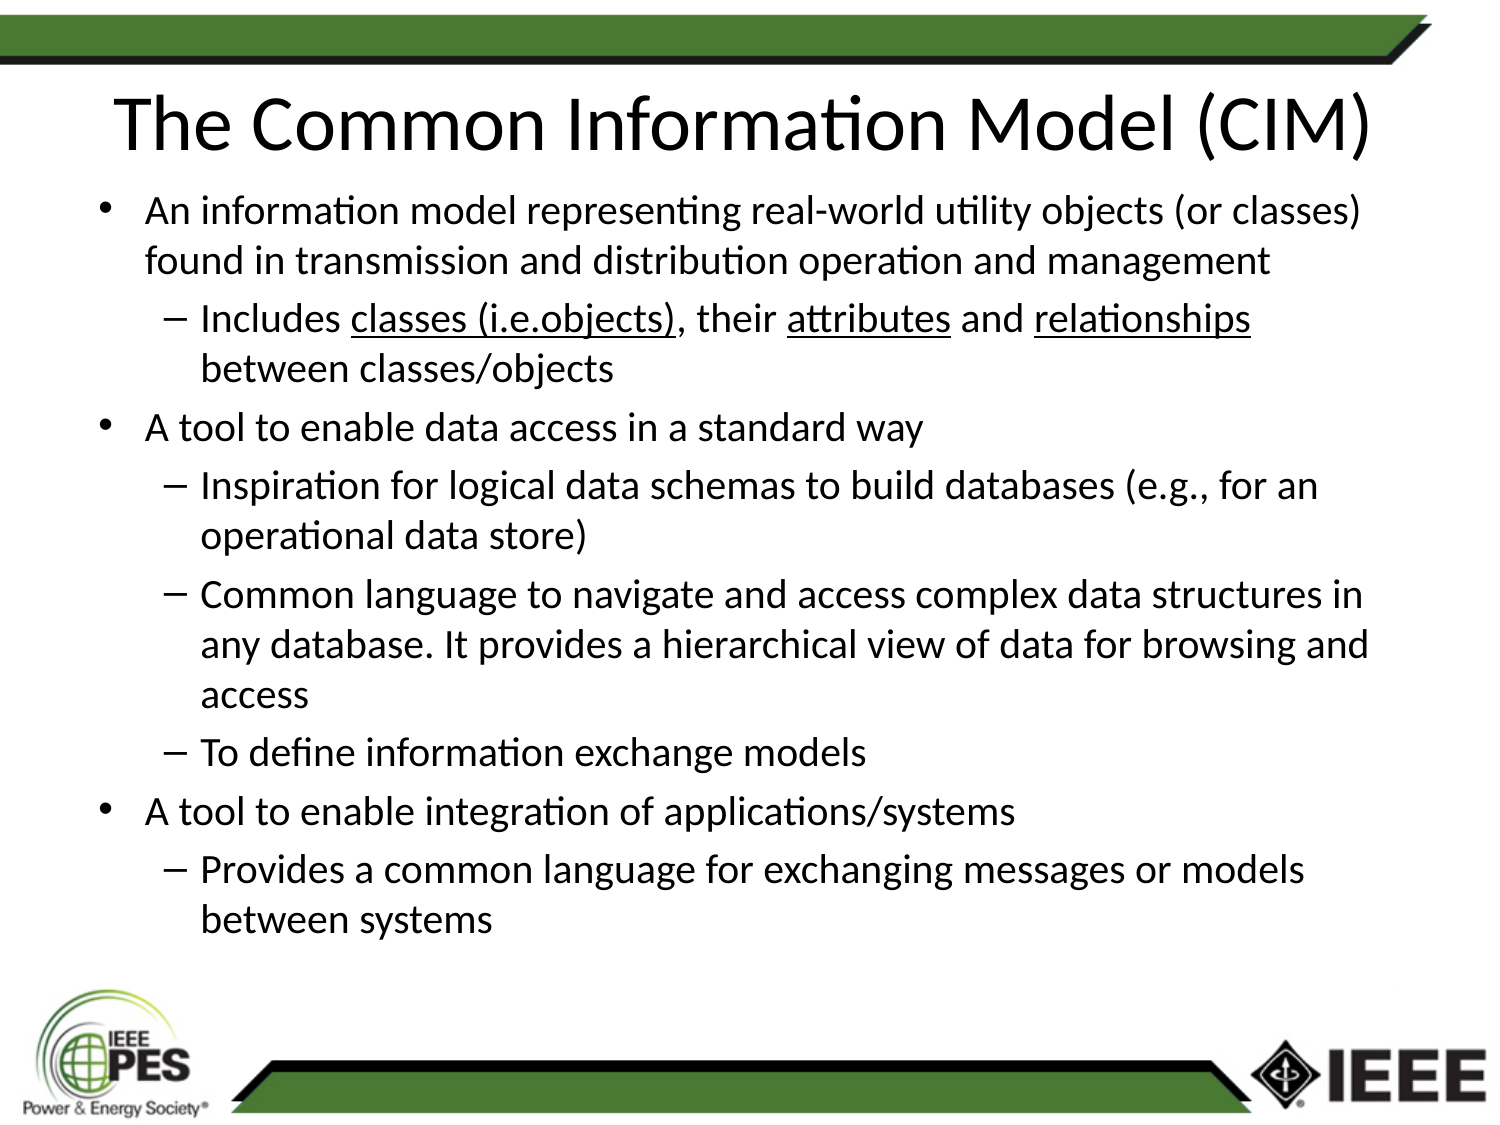

# The Common Information Model (CIM)
An information model representing real-world utility objects (or classes) found in transmission and distribution operation and management
Includes classes (i.e.objects), their attributes and relationships between classes/objects
A tool to enable data access in a standard way
Inspiration for logical data schemas to build databases (e.g., for an operational data store)
Common language to navigate and access complex data structures in any database. It provides a hierarchical view of data for browsing and access
To define information exchange models
A tool to enable integration of applications/systems
Provides a common language for exchanging messages or models between systems